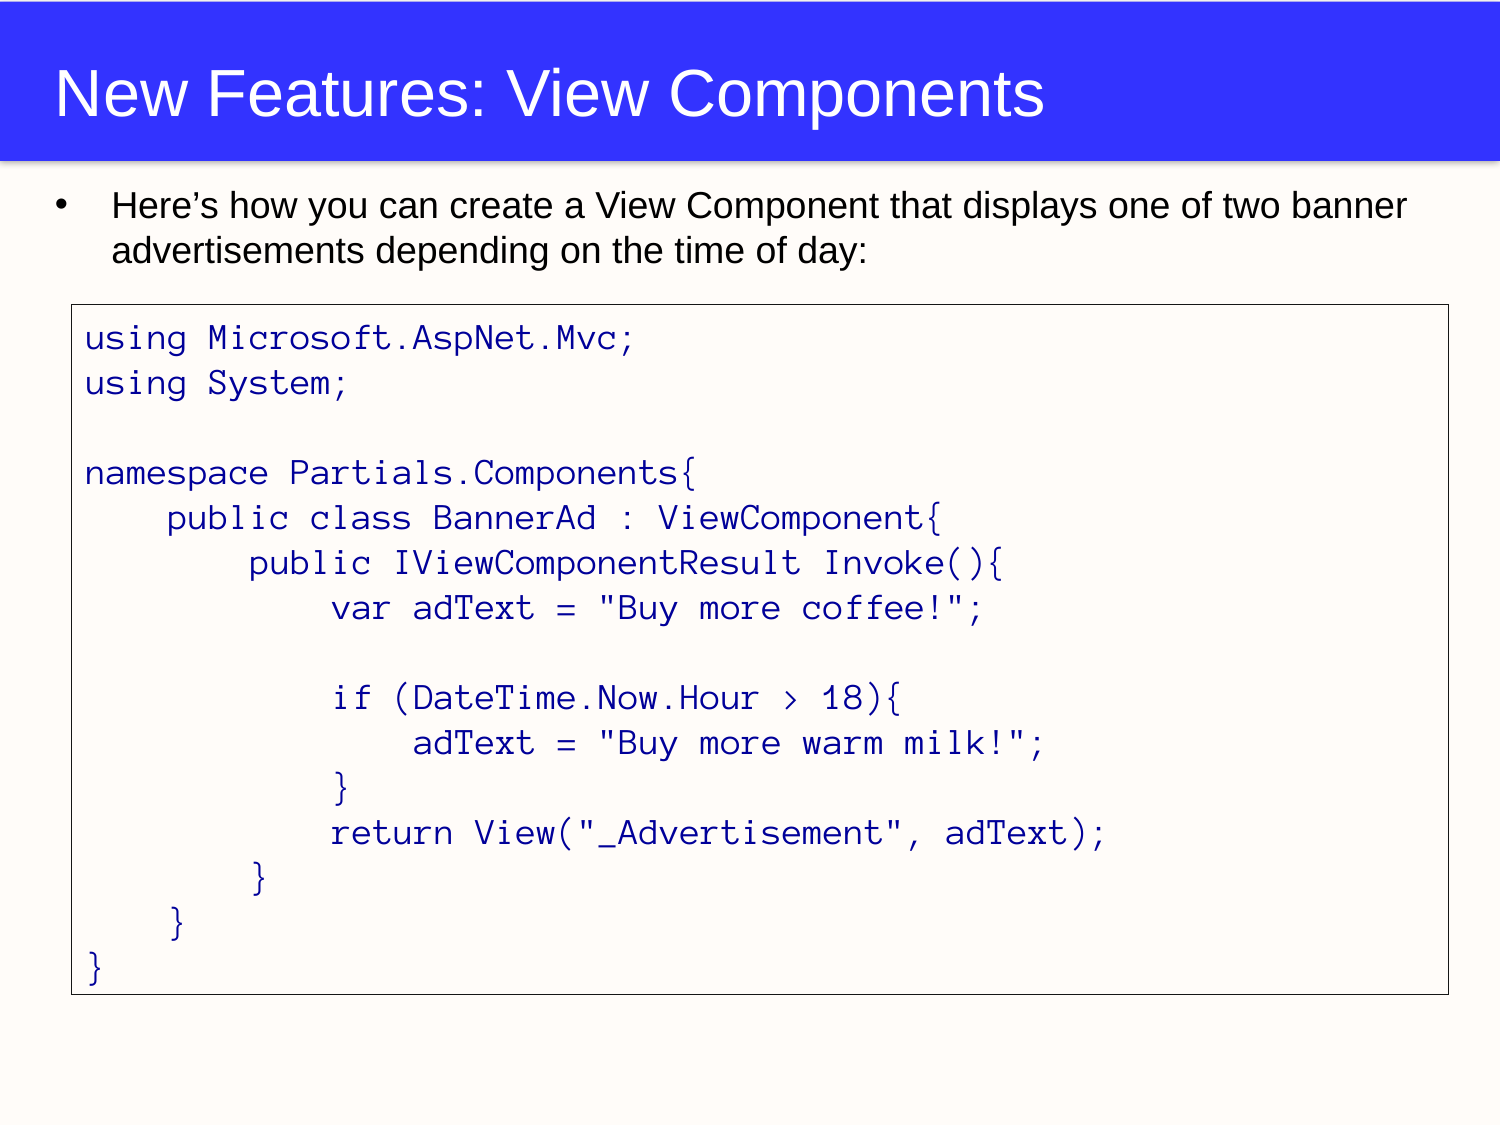

# New Features: View Components
Here’s how you can create a View Component that displays one of two banner advertisements depending on the time of day:

using Microsoft.AspNet.Mvc;
using System;

namespace Partials.Components{
    public class BannerAd : ViewComponent{
        public IViewComponentResult Invoke(){
            var adText = "Buy more coffee!";

            if (DateTime.Now.Hour > 18){
                adText = "Buy more warm milk!";
            }
            return View("_Advertisement", adText);
        }
    }
}